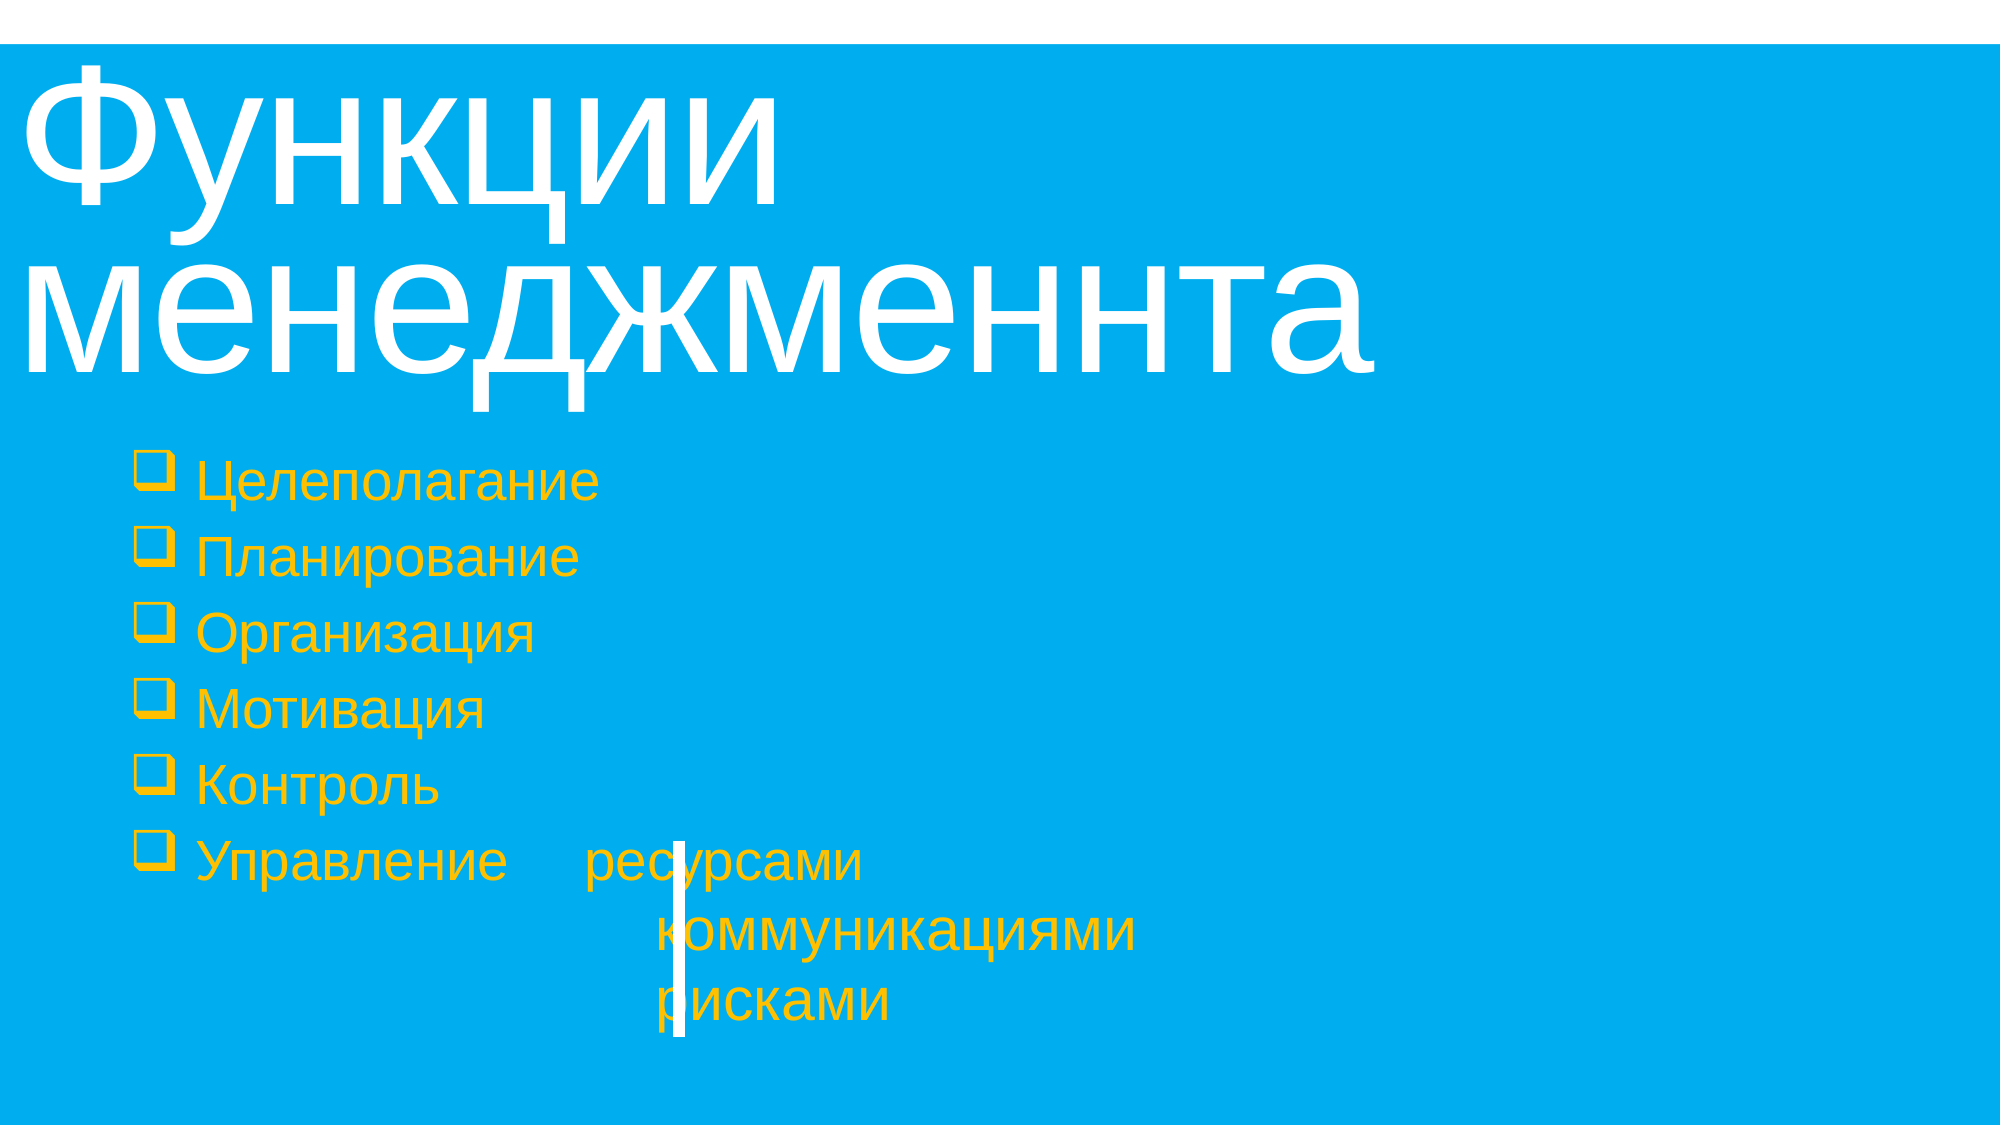

# Функции менеджменнта
Целеполагание
Планирование
Организация
Мотивация
Контроль
Управление    ресурсами
коммуникациями
рисками